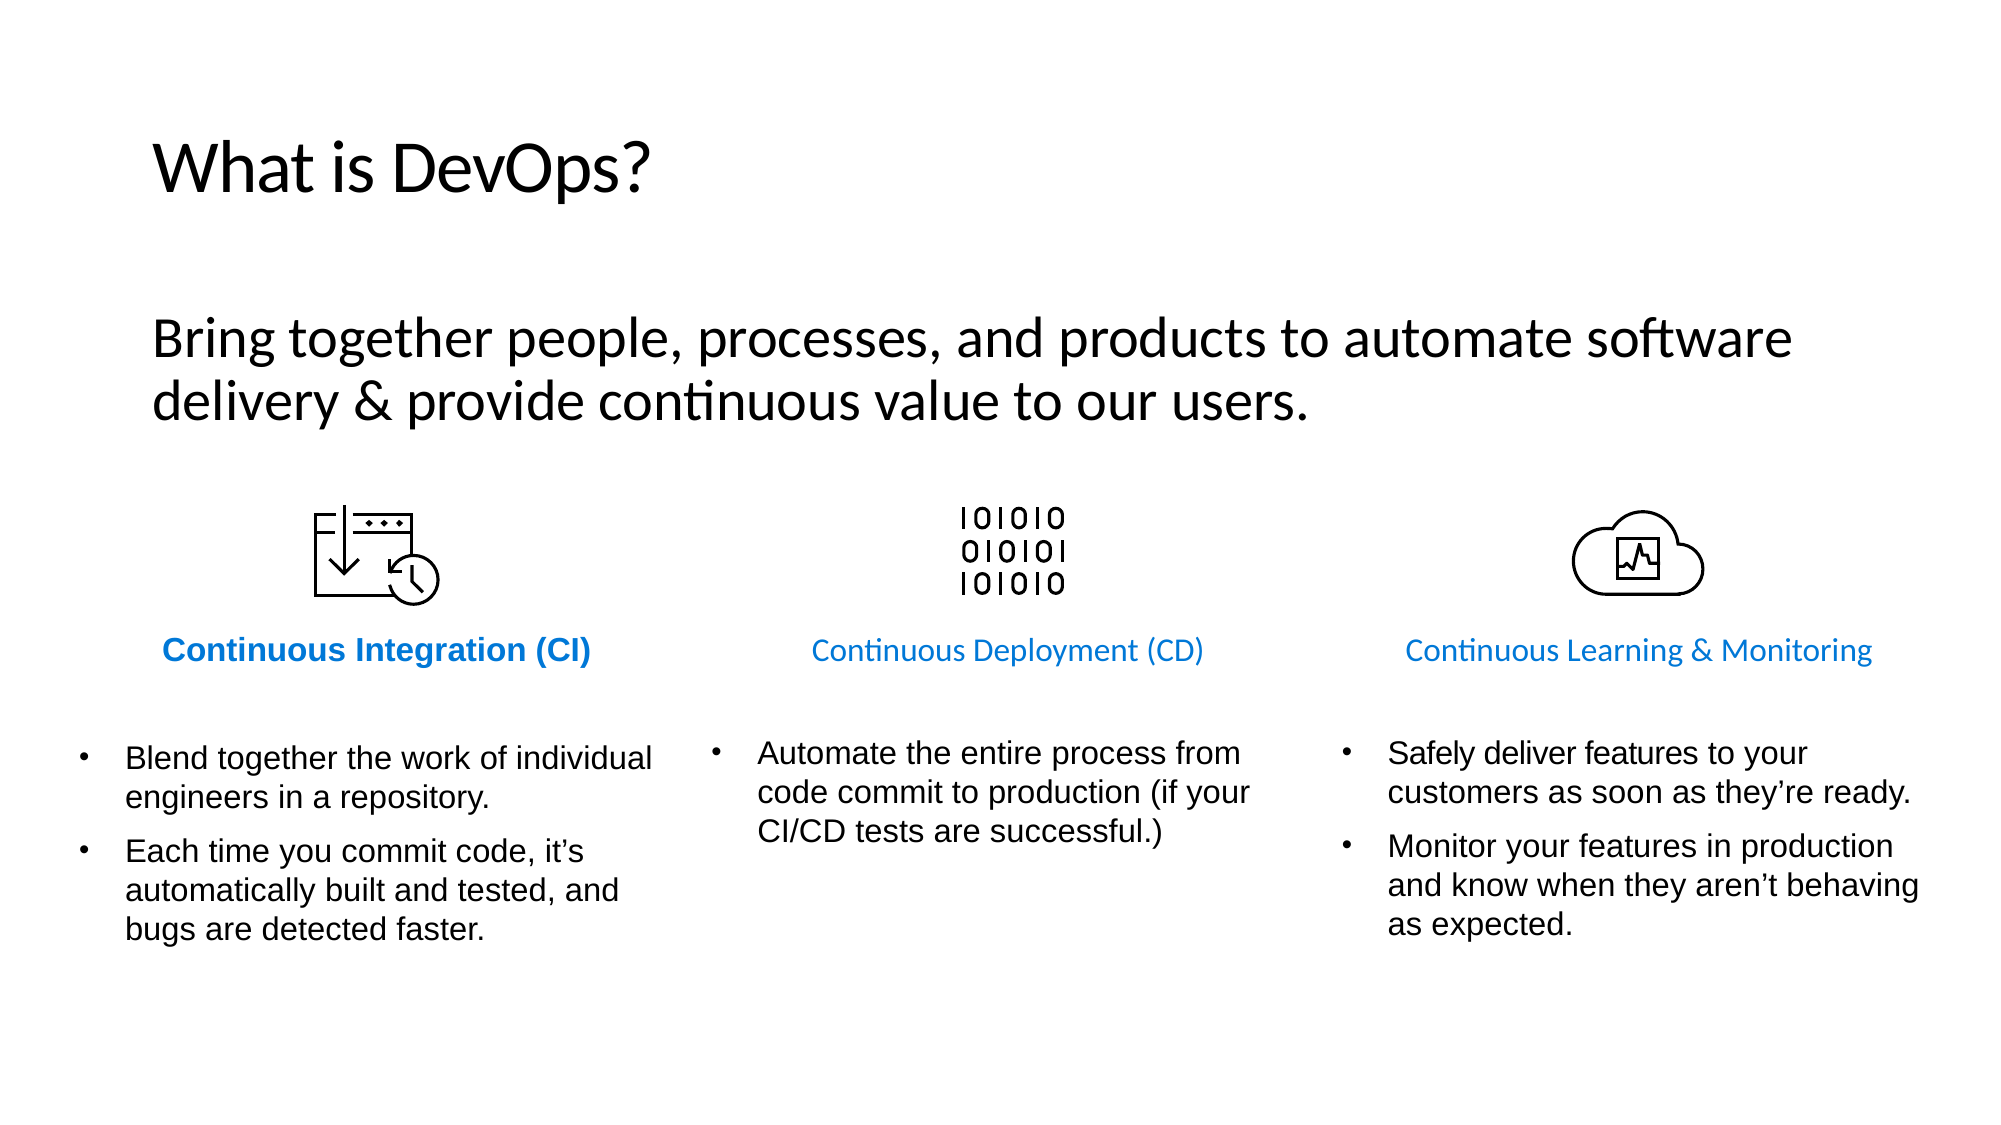

# What is DevOps?
Bring together people, processes, and products to automate software delivery & provide continuous value to our users.

Continuous Integration (CI)

Blend together the work of individual engineers in a repository.
Each time you commit code, it’s automatically built and tested, and bugs are detected faster.
Continuous Deployment (CD)

Automate the entire process from code commit to production (if your CI/CD tests are successful.)

Continuous Learning & Monitoring

Safely deliver features to your customers as soon as they’re ready.
Monitor your features in production and know when they aren’t behaving as expected.